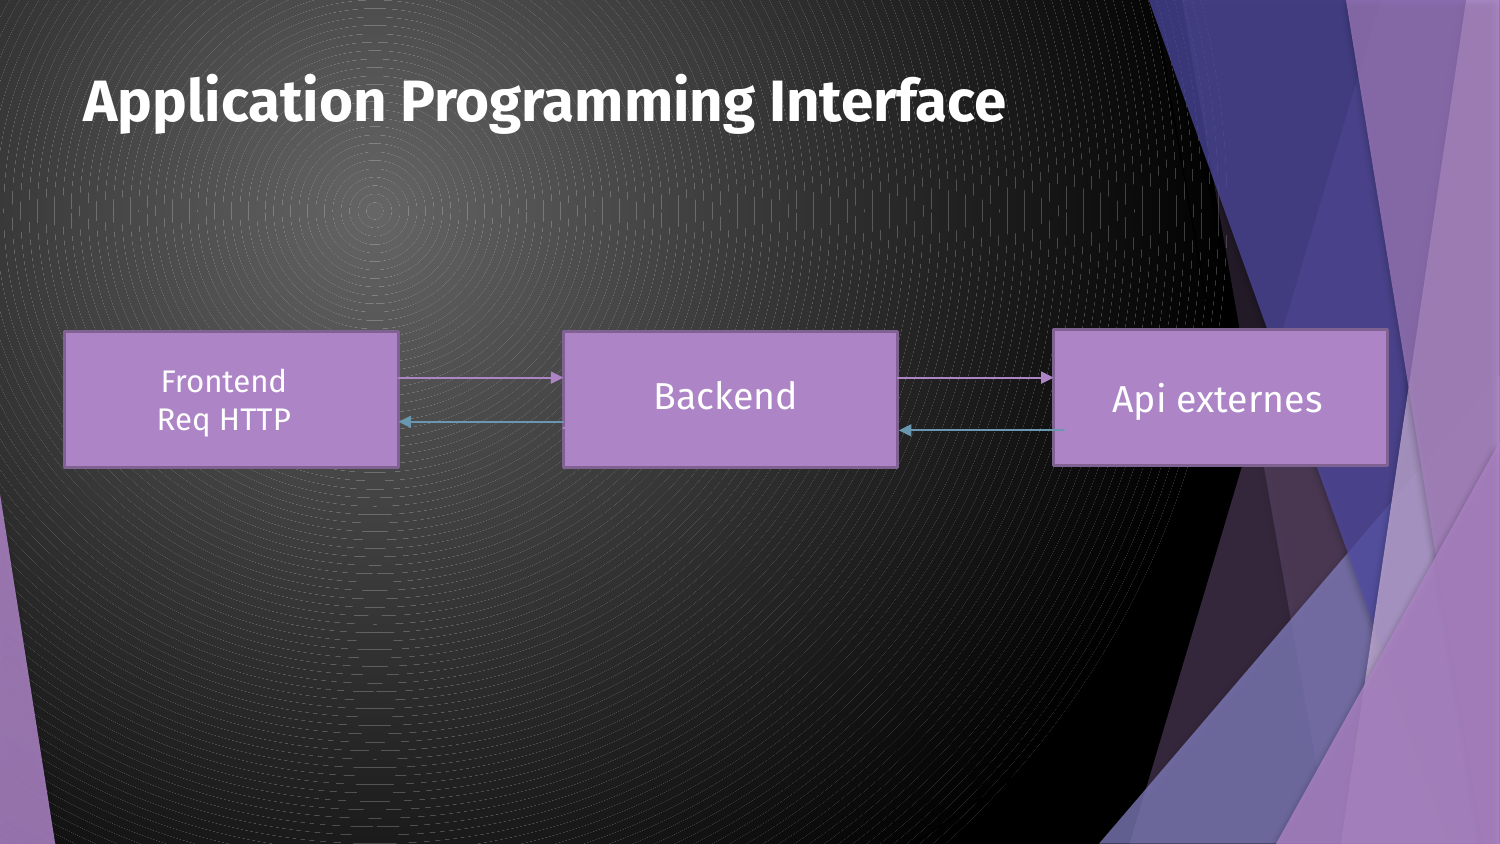

Application Programming Interface

Frontend
Req HTTP
Backend

Api externes